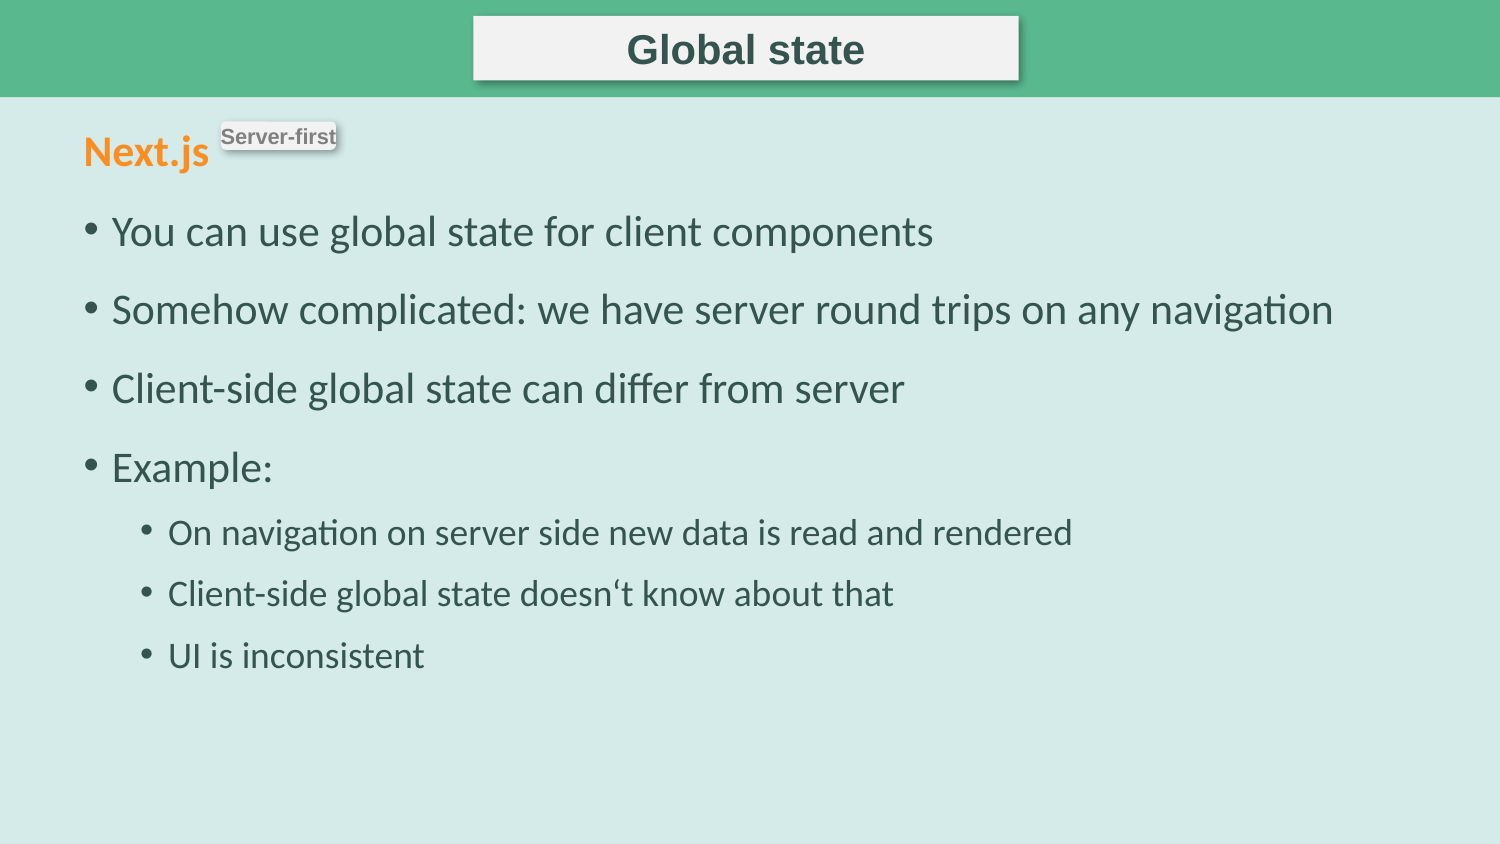

# Server side rendering (SSR)
Global state
Next.js
You can use global state for client components
Somehow complicated: we have server round trips on any navigation
Client-side global state can differ from server
Example:
On navigation on server side new data is read and rendered
Client-side global state doesn‘t know about that
UI is inconsistent

Server-first